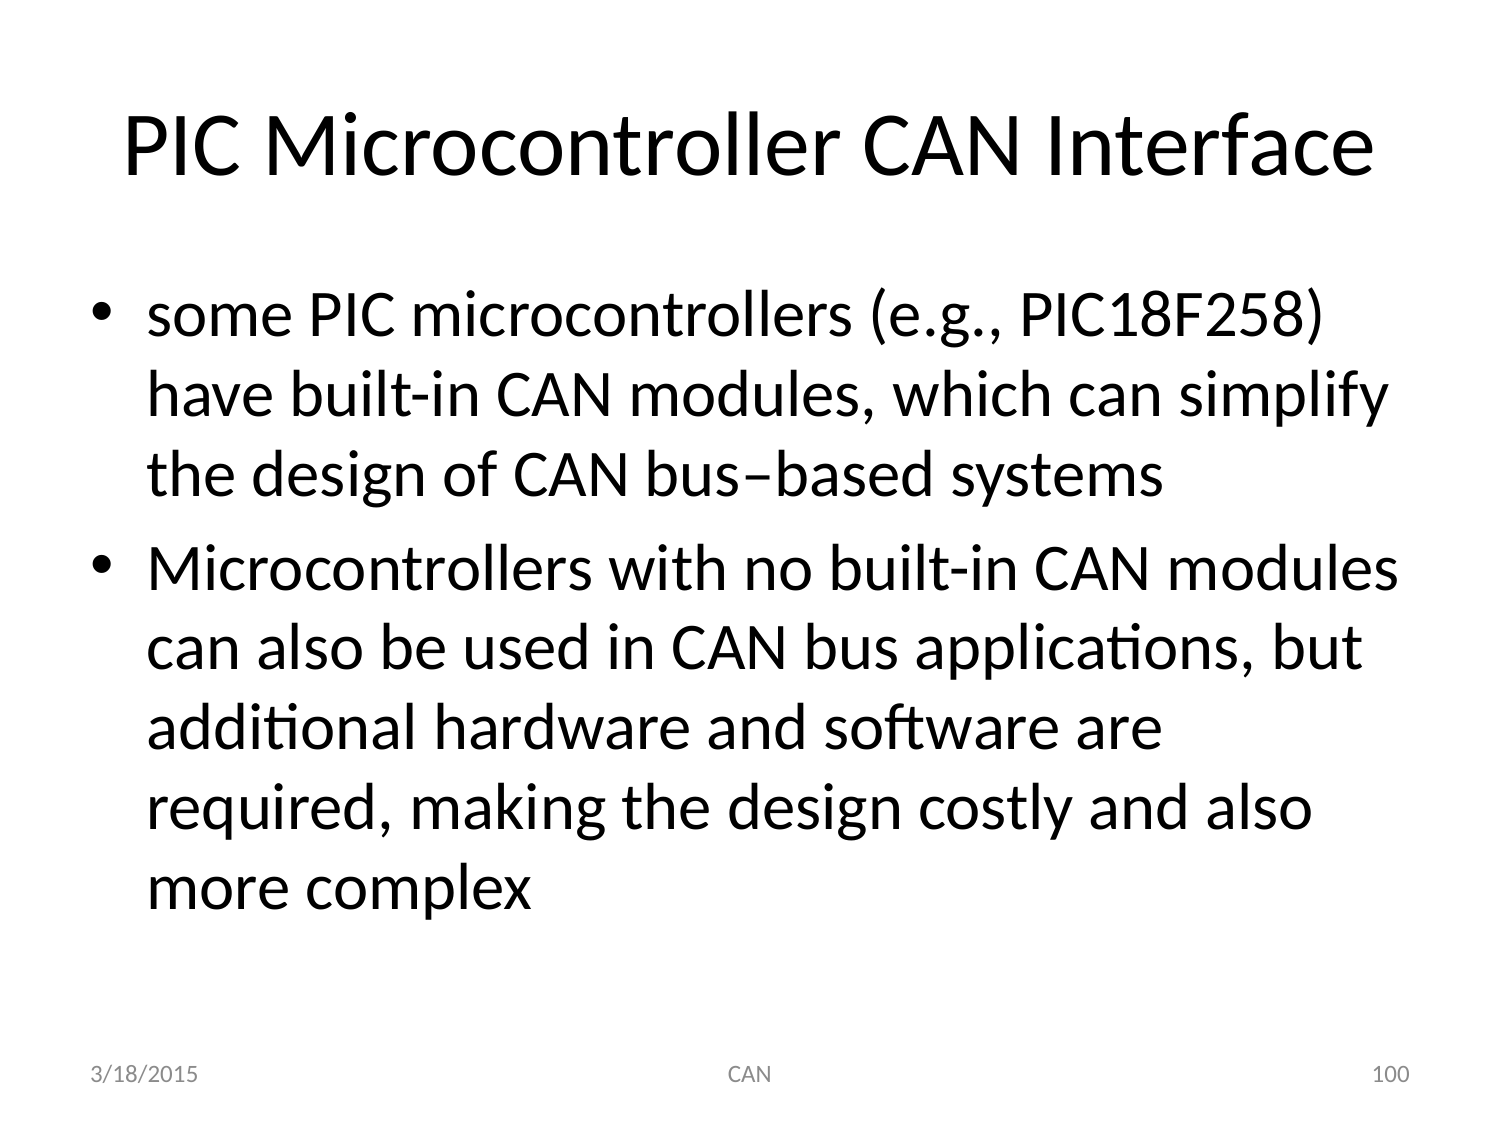

# PIC Microcontroller CAN Interface
some PIC microcontrollers (e.g., PIC18F258) have built-in CAN modules, which can simplify the design of CAN bus–based systems
Microcontrollers with no built-in CAN modules can also be used in CAN bus applications, but additional hardware and software are required, making the design costly and also more complex
3/18/2015
CAN
100